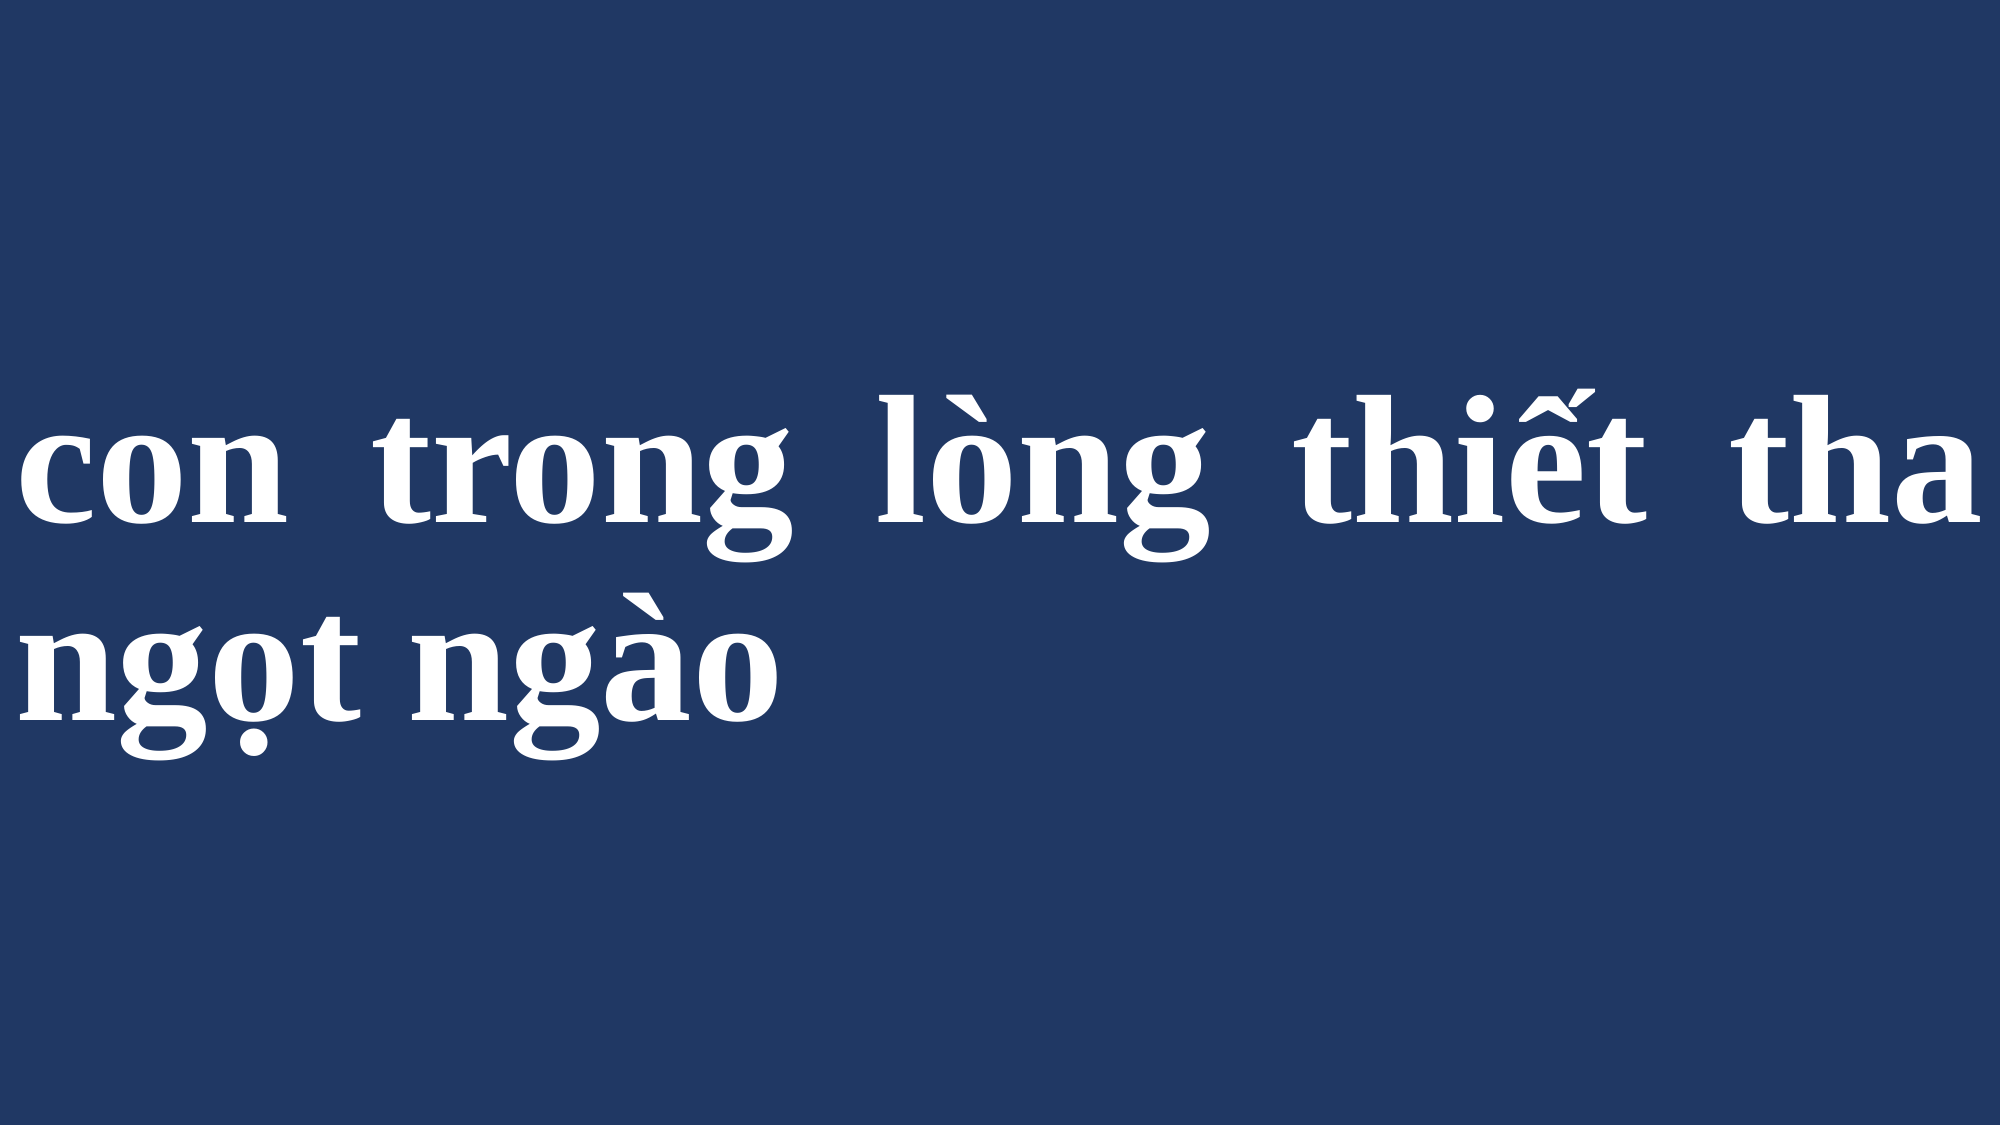

# con trong lòng thiết tha ngọt ngào